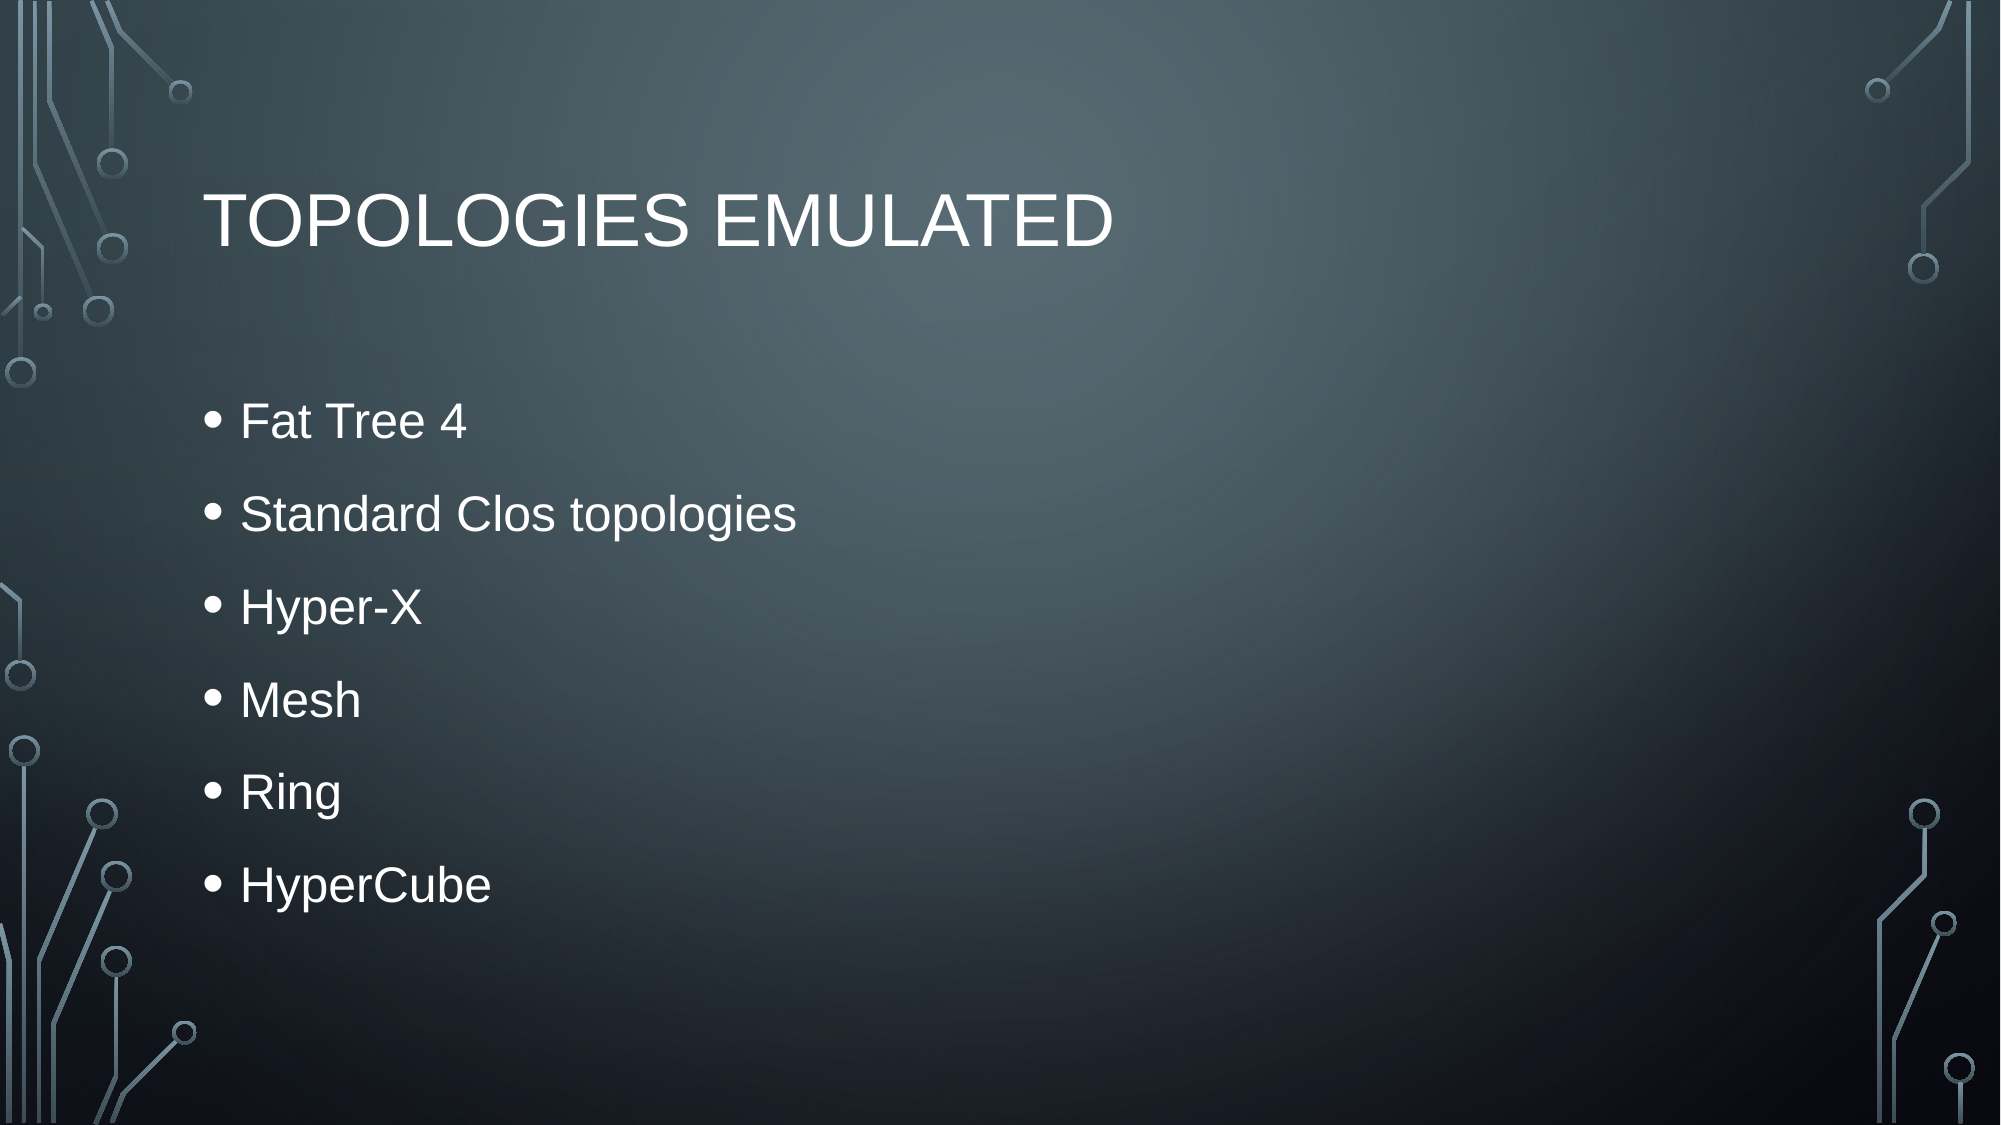

# Topologies Emulated
Fat Tree 4
Standard Clos topologies
Hyper-X
Mesh
Ring
HyperCube